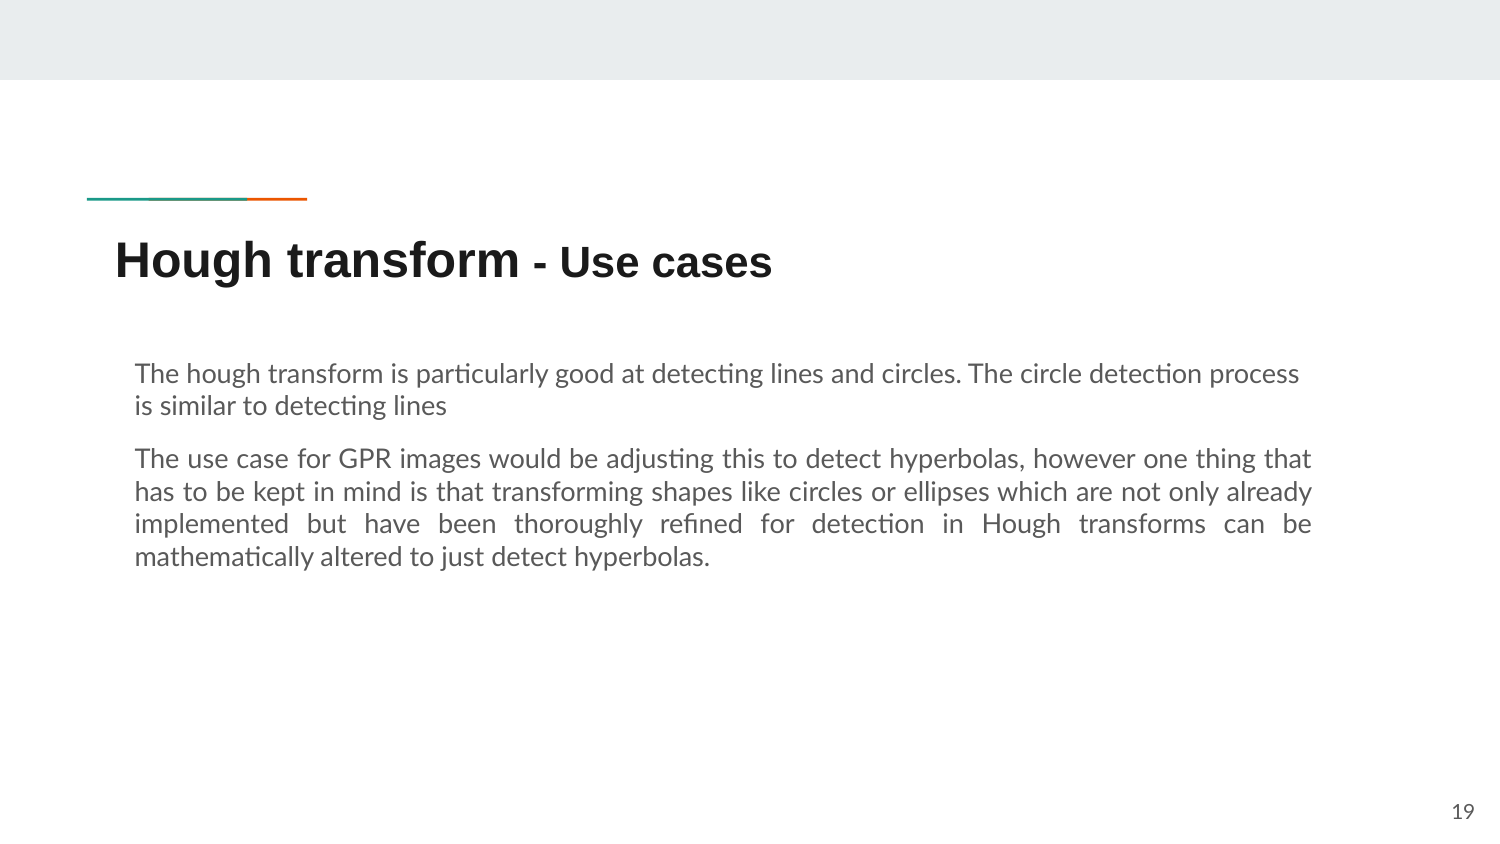

# Hough transform - Use cases
The hough transform is particularly good at detecting lines and circles. The circle detection process is similar to detecting lines
The use case for GPR images would be adjusting this to detect hyperbolas, however one thing that has to be kept in mind is that transforming shapes like circles or ellipses which are not only already implemented but have been thoroughly refined for detection in Hough transforms can be mathematically altered to just detect hyperbolas.
19